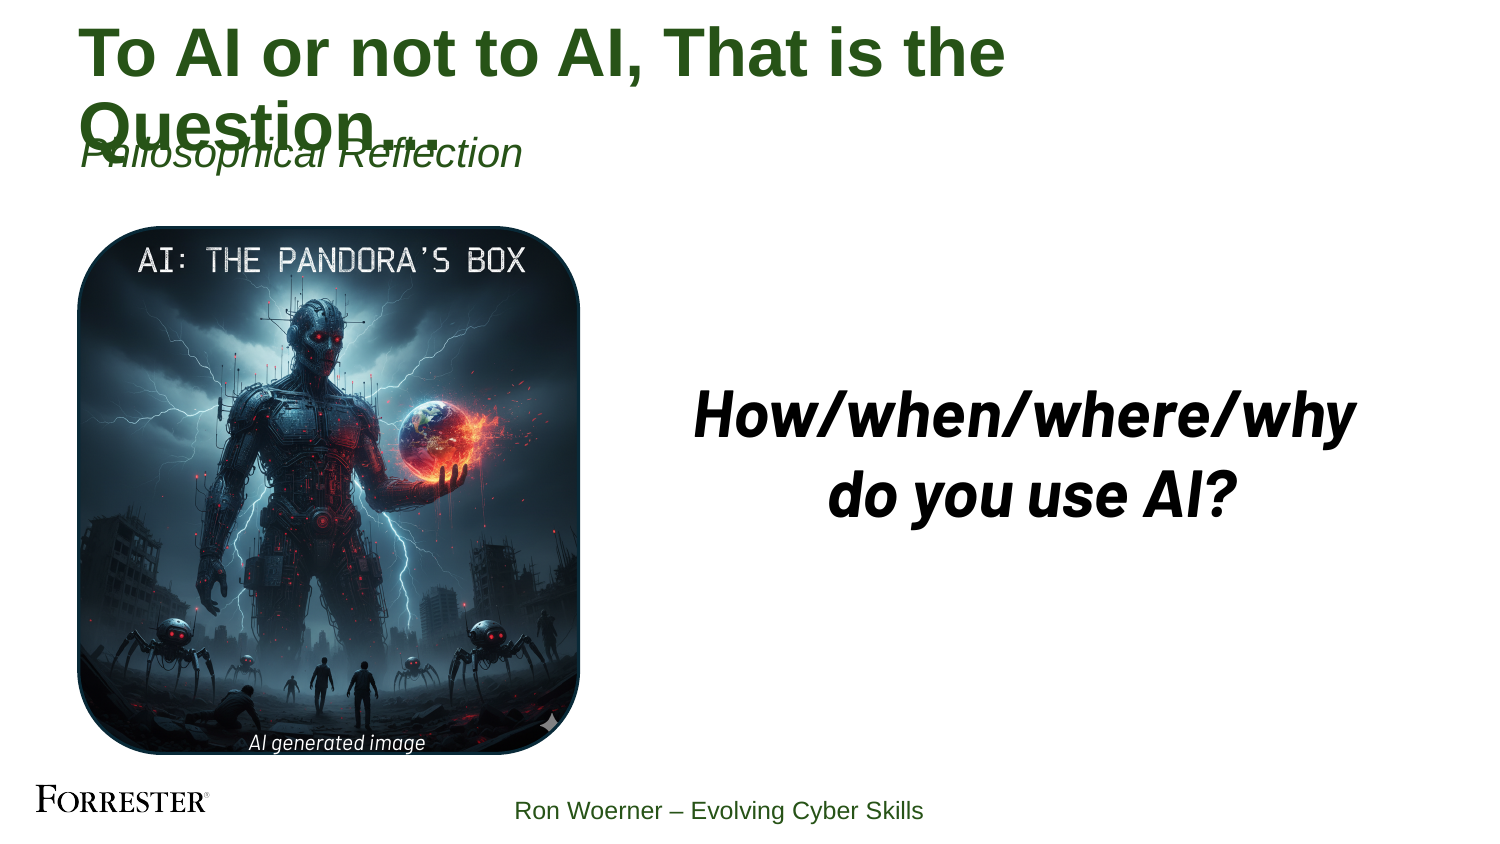

To AI or not to AI, That is the Question…
# Philosophical Reflection

AI generated image
How/when/where/why
do you use AI?